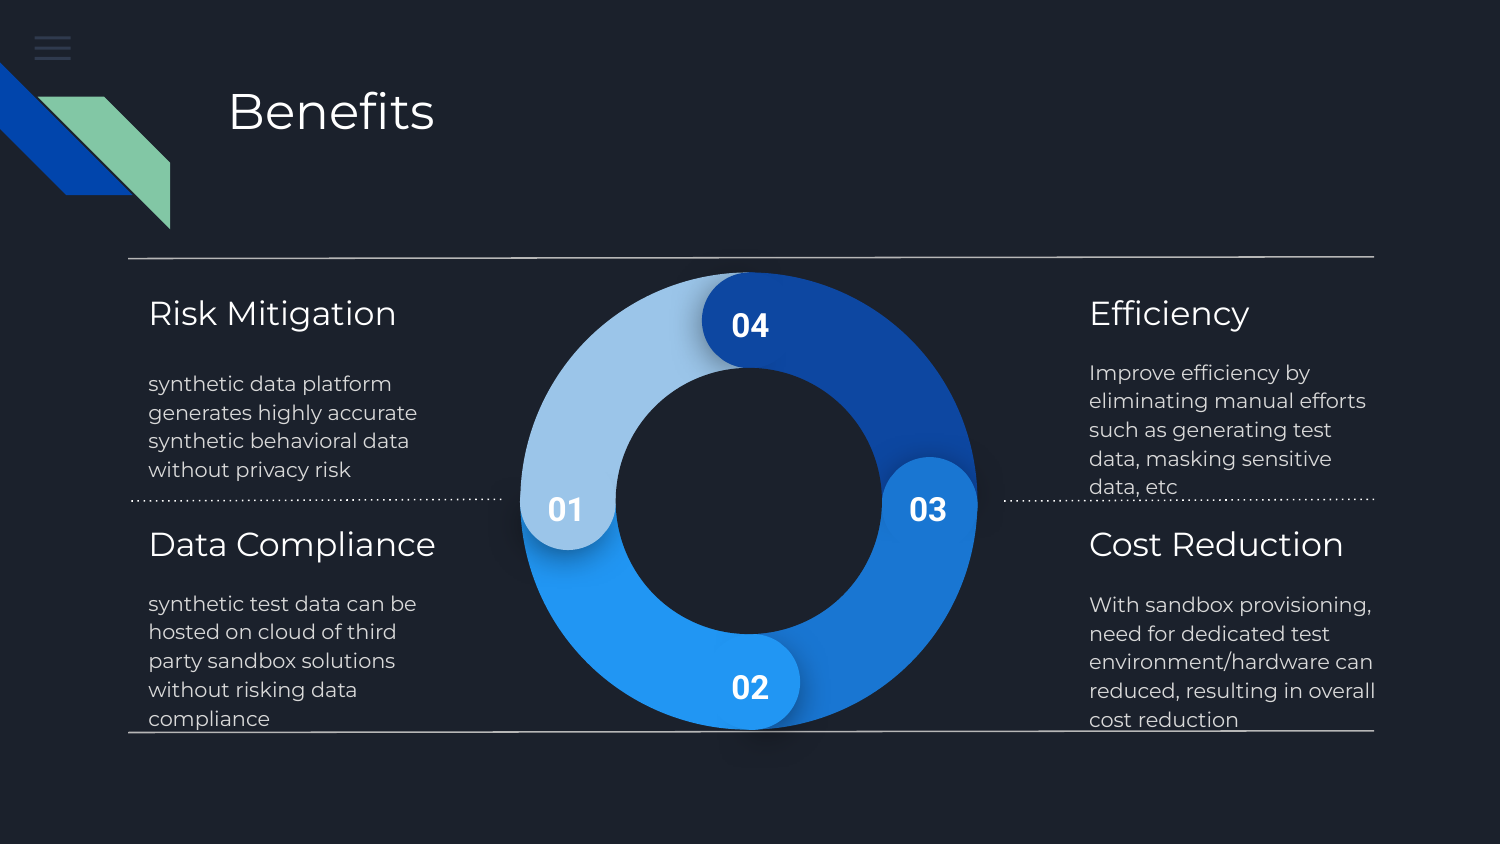

# Benefits

Risk Mitigation
Efficiency
04
synthetic data platform generates highly accurate synthetic behavioral data without privacy risk
Improve efficiency by eliminating manual efforts such as generating test data, masking sensitive data, etc

01
03
Data Compliance
Cost Reduction
With sandbox provisioning, need for dedicated test environment/hardware can reduced, resulting in overall cost reduction
synthetic test data can be hosted on cloud of third party sandbox solutions without risking data compliance

02